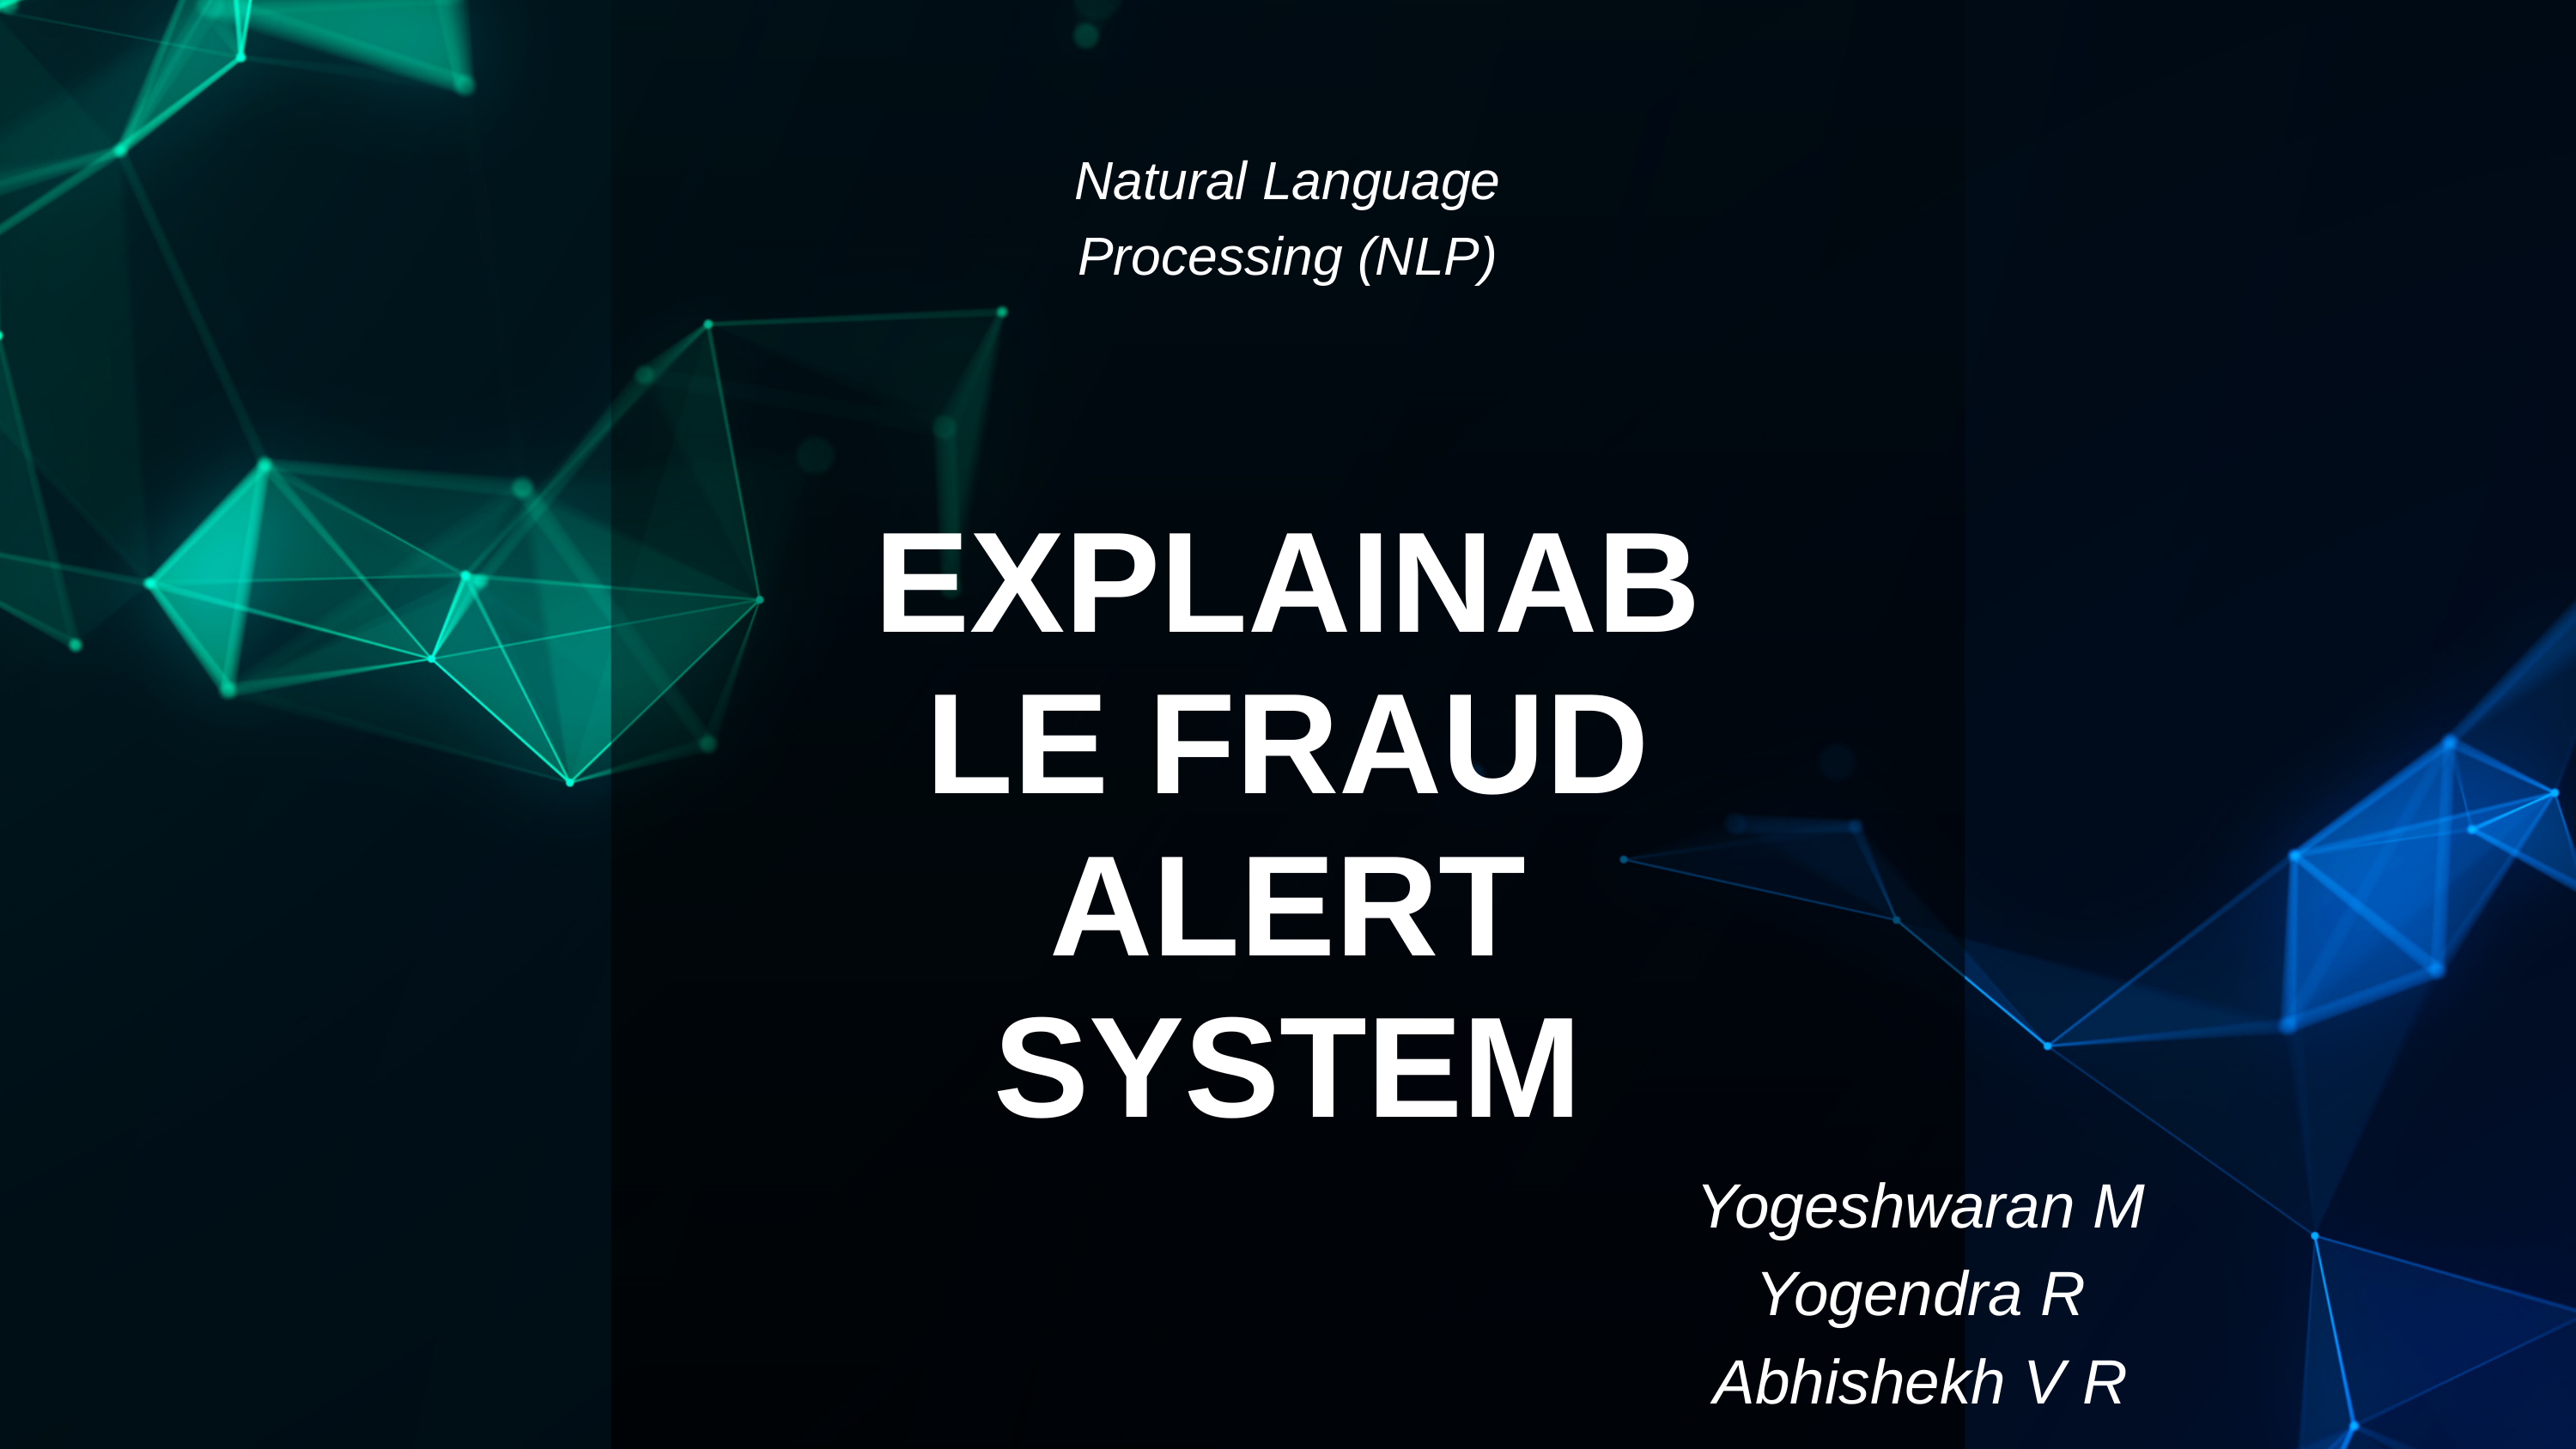

Natural Language Processing (NLP)
EXPLAINABLE FRAUD ALERT SYSTEM
Yogeshwaran M
Yogendra R
Abhishekh V R